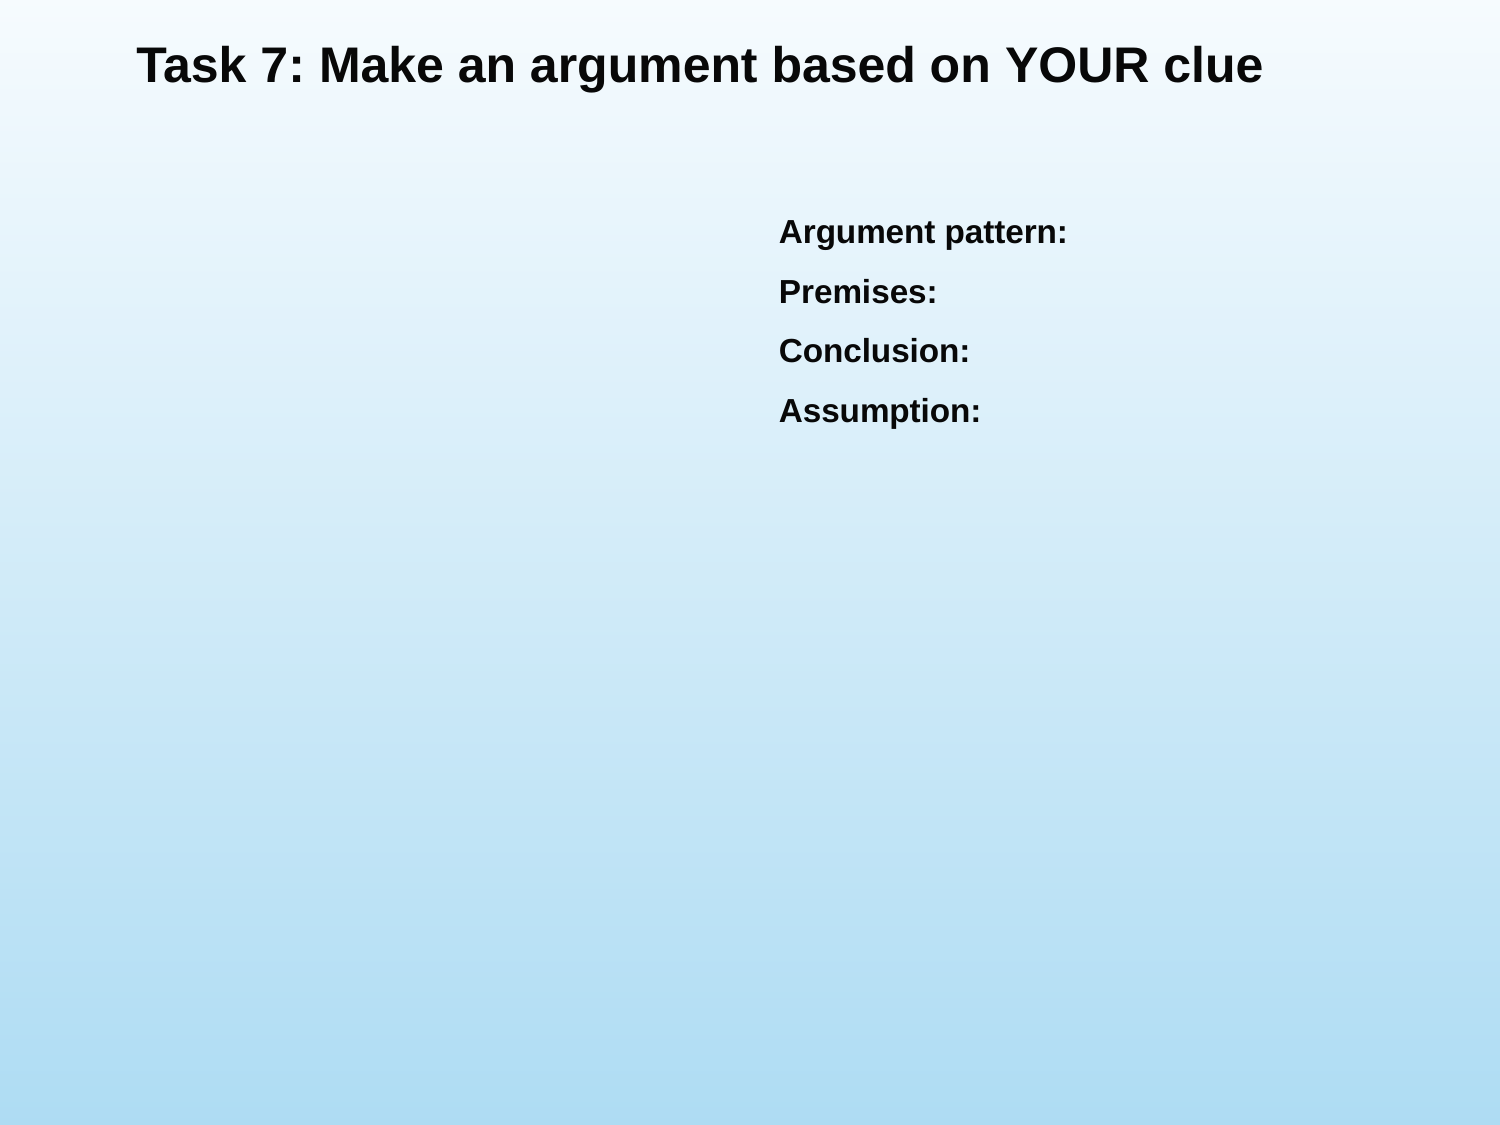

# Task 7: Make an argument based on YOUR clue
Argument pattern:
Premises:
Conclusion:
Assumption: